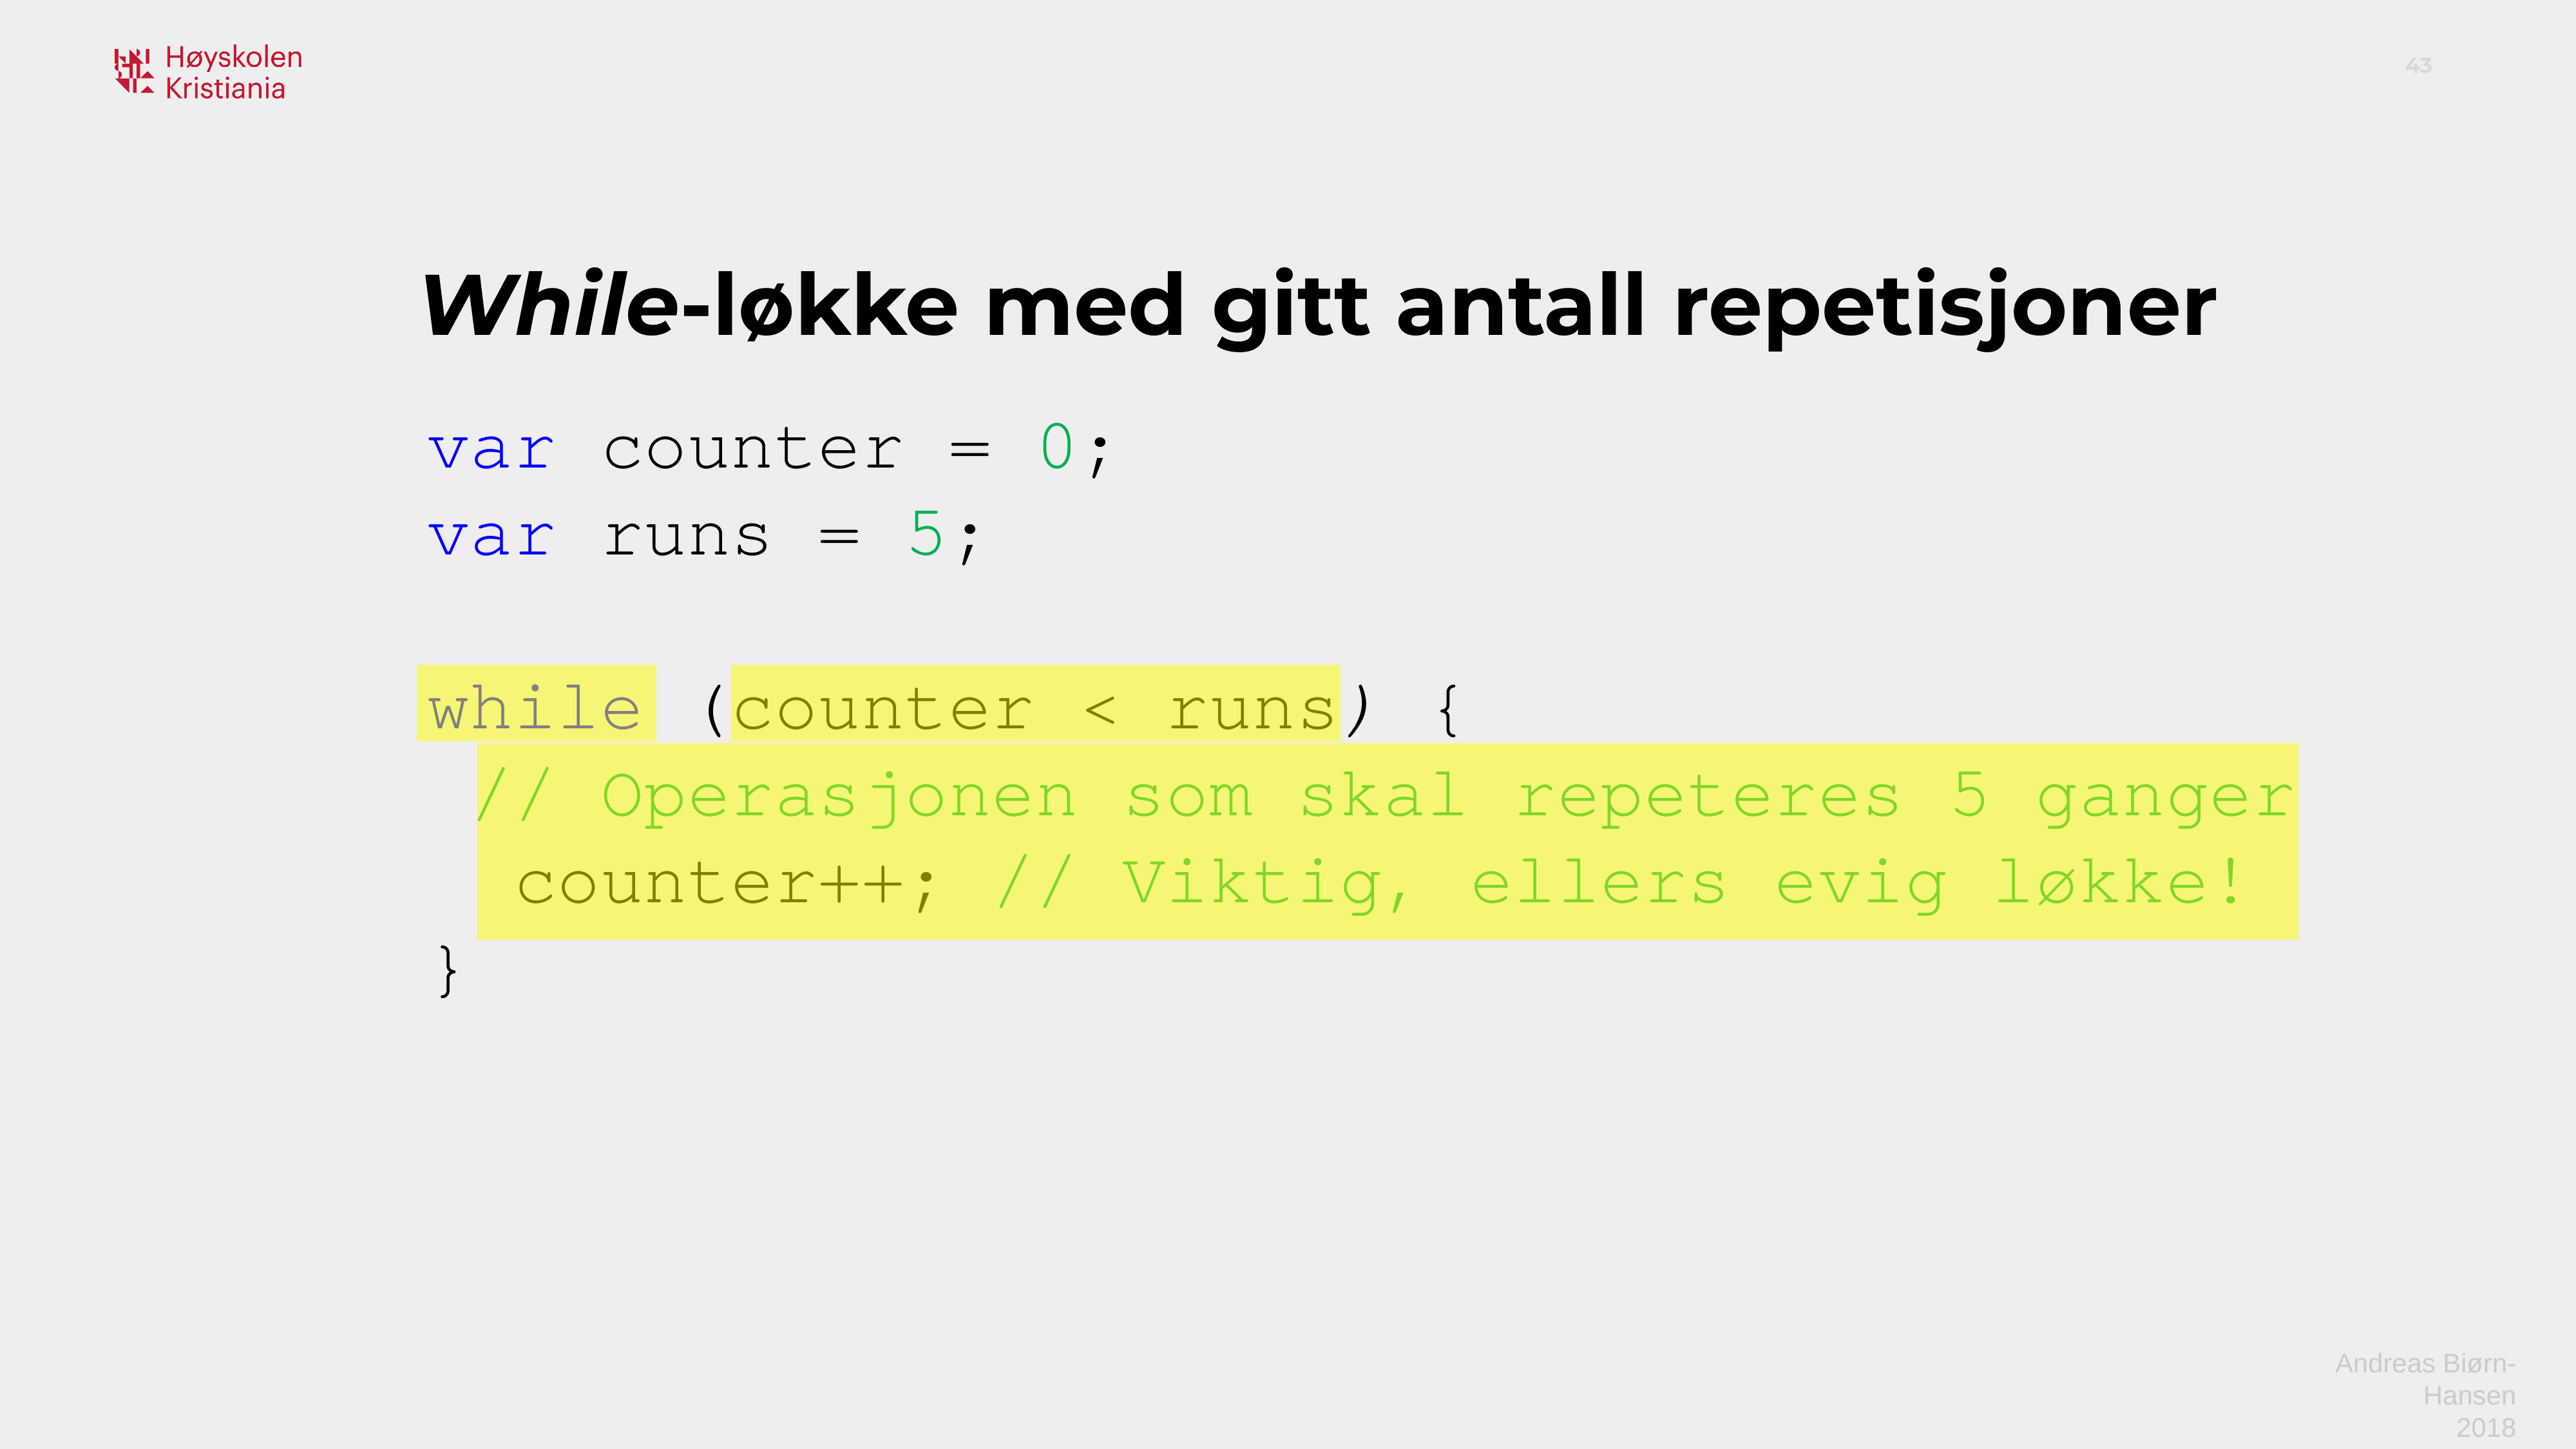

While-løkke med gitt antall repetisjoner
var counter = 0;
var runs = 5;

while (counter < runs) {
 // Operasjonen som skal repeteres 5 ganger
  counter++; // Viktig, ellers evig løkke!
}